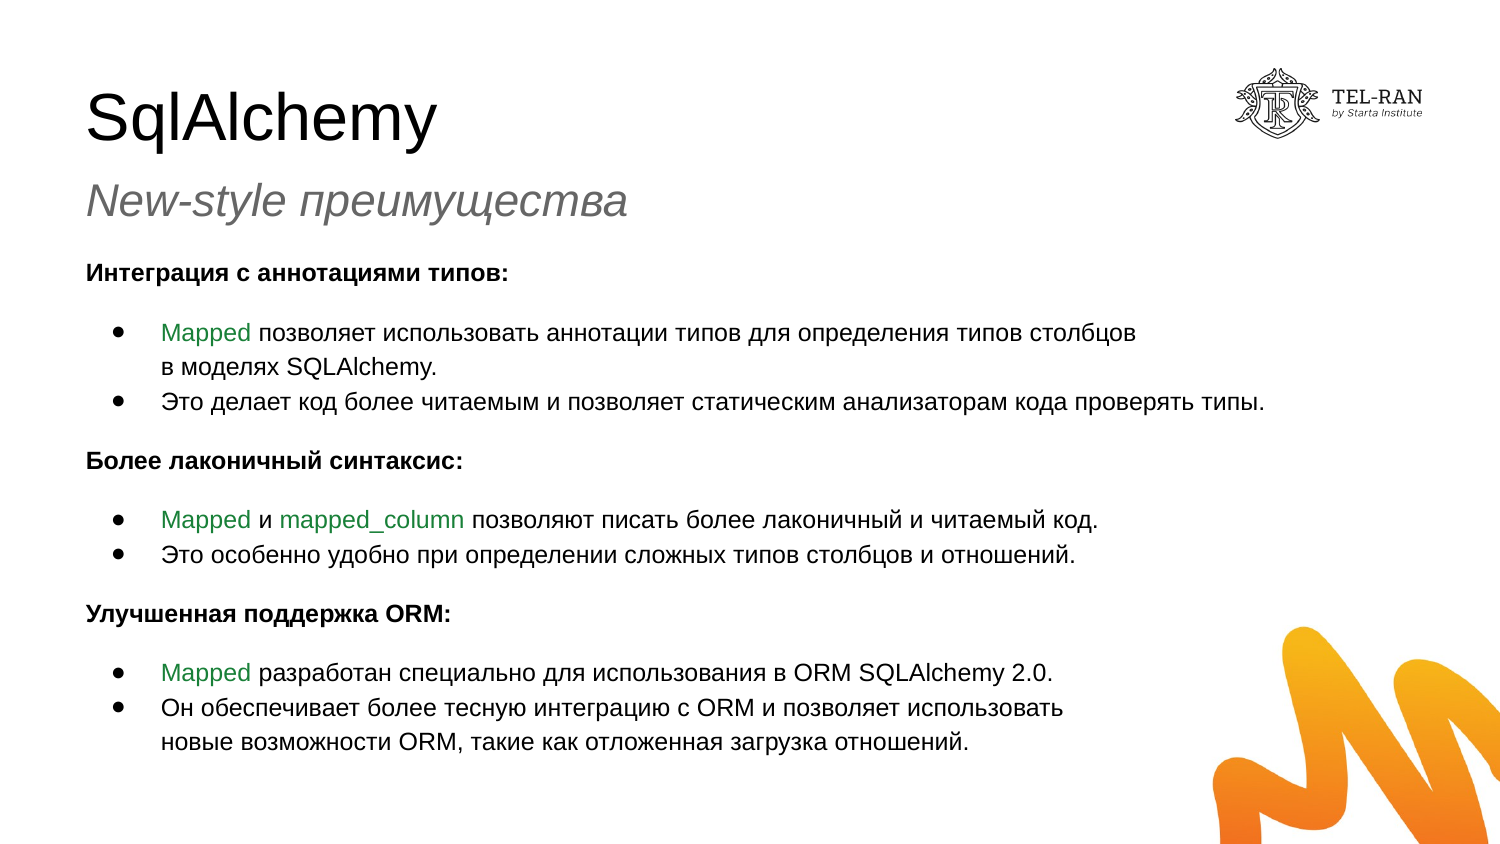

# SqlAlchemy
New-style преимущества
Интеграция с аннотациями типов:
Mapped позволяет использовать аннотации типов для определения типов столбцов
в моделях SQLAlchemy.
Это делает код более читаемым и позволяет статическим анализаторам кода проверять типы.
Более лаконичный синтаксис:
Mapped и mapped_column позволяют писать более лаконичный и читаемый код.
Это особенно удобно при определении сложных типов столбцов и отношений.
Улучшенная поддержка ORM:
Mapped разработан специально для использования в ORM SQLAlchemy 2.0.
Он обеспечивает более тесную интеграцию с ORM и позволяет использовать
новые возможности ORM, такие как отложенная загрузка отношений.